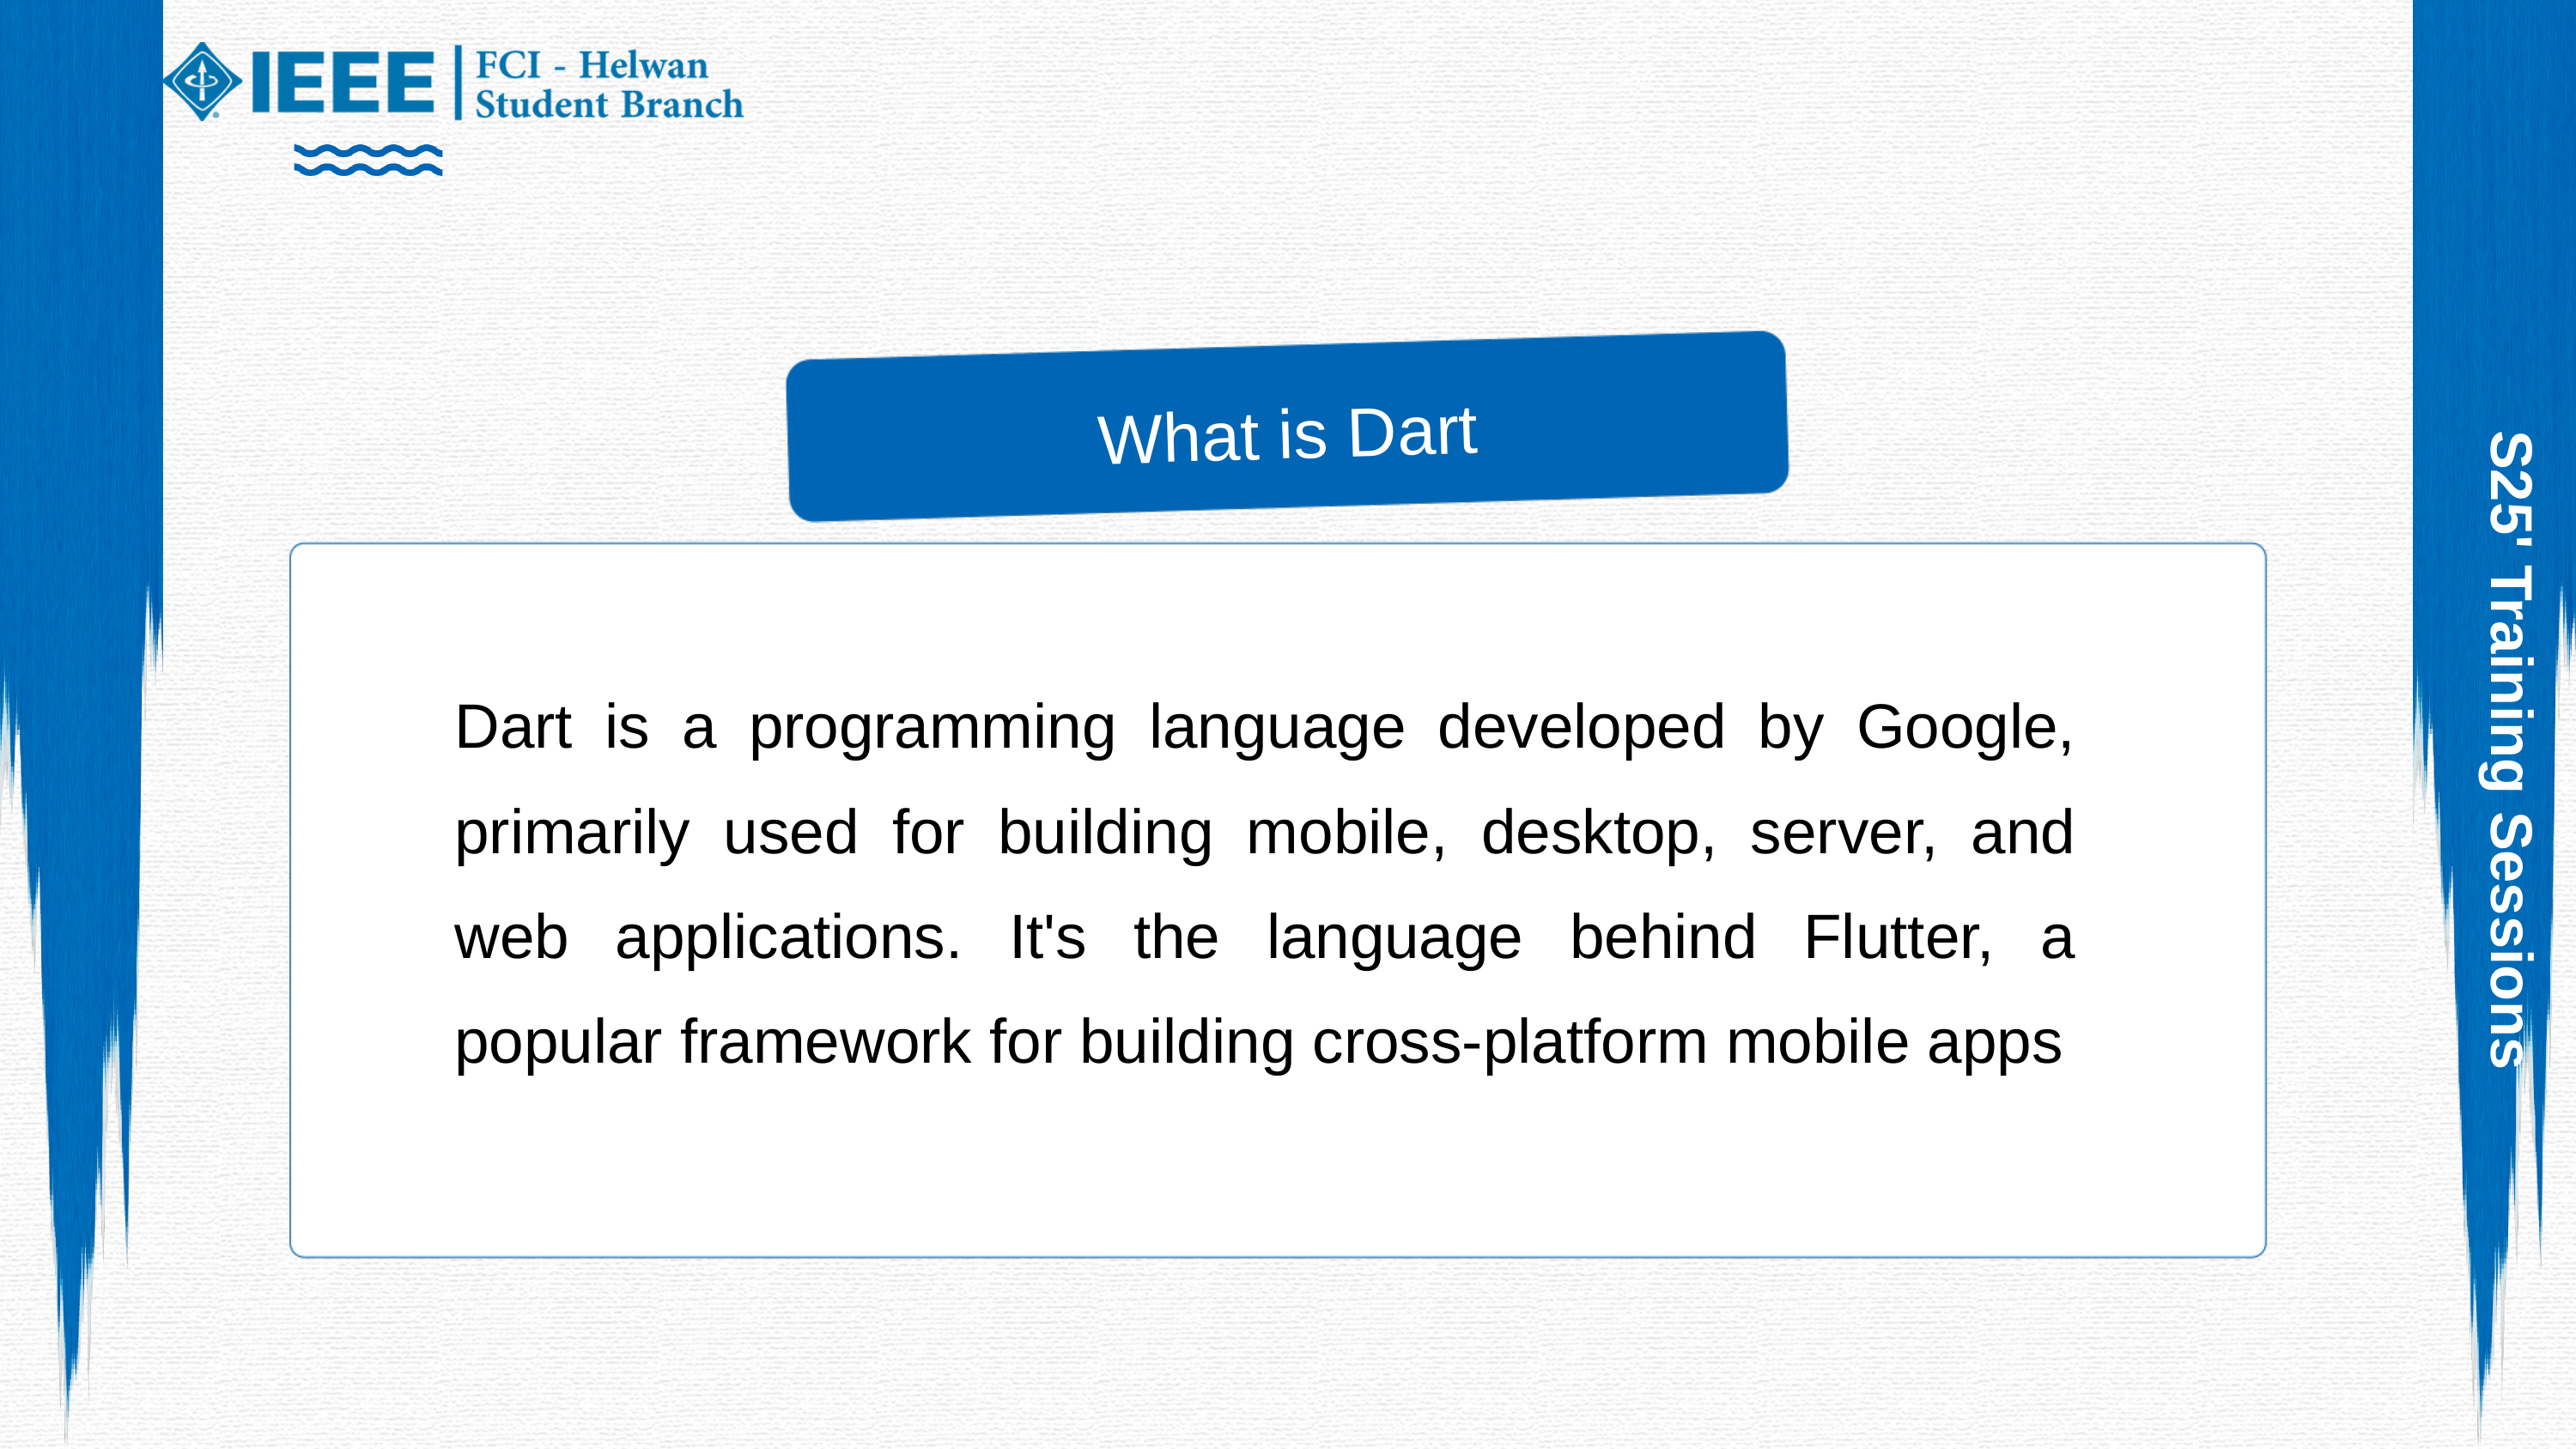

What is Dart

Dart is a programming language developed by Google, primarily used for building mobile, desktop, server, and web applications. It's the language behind Flutter, a popular framework for building cross-platform mobile apps

S25' Training Sessions